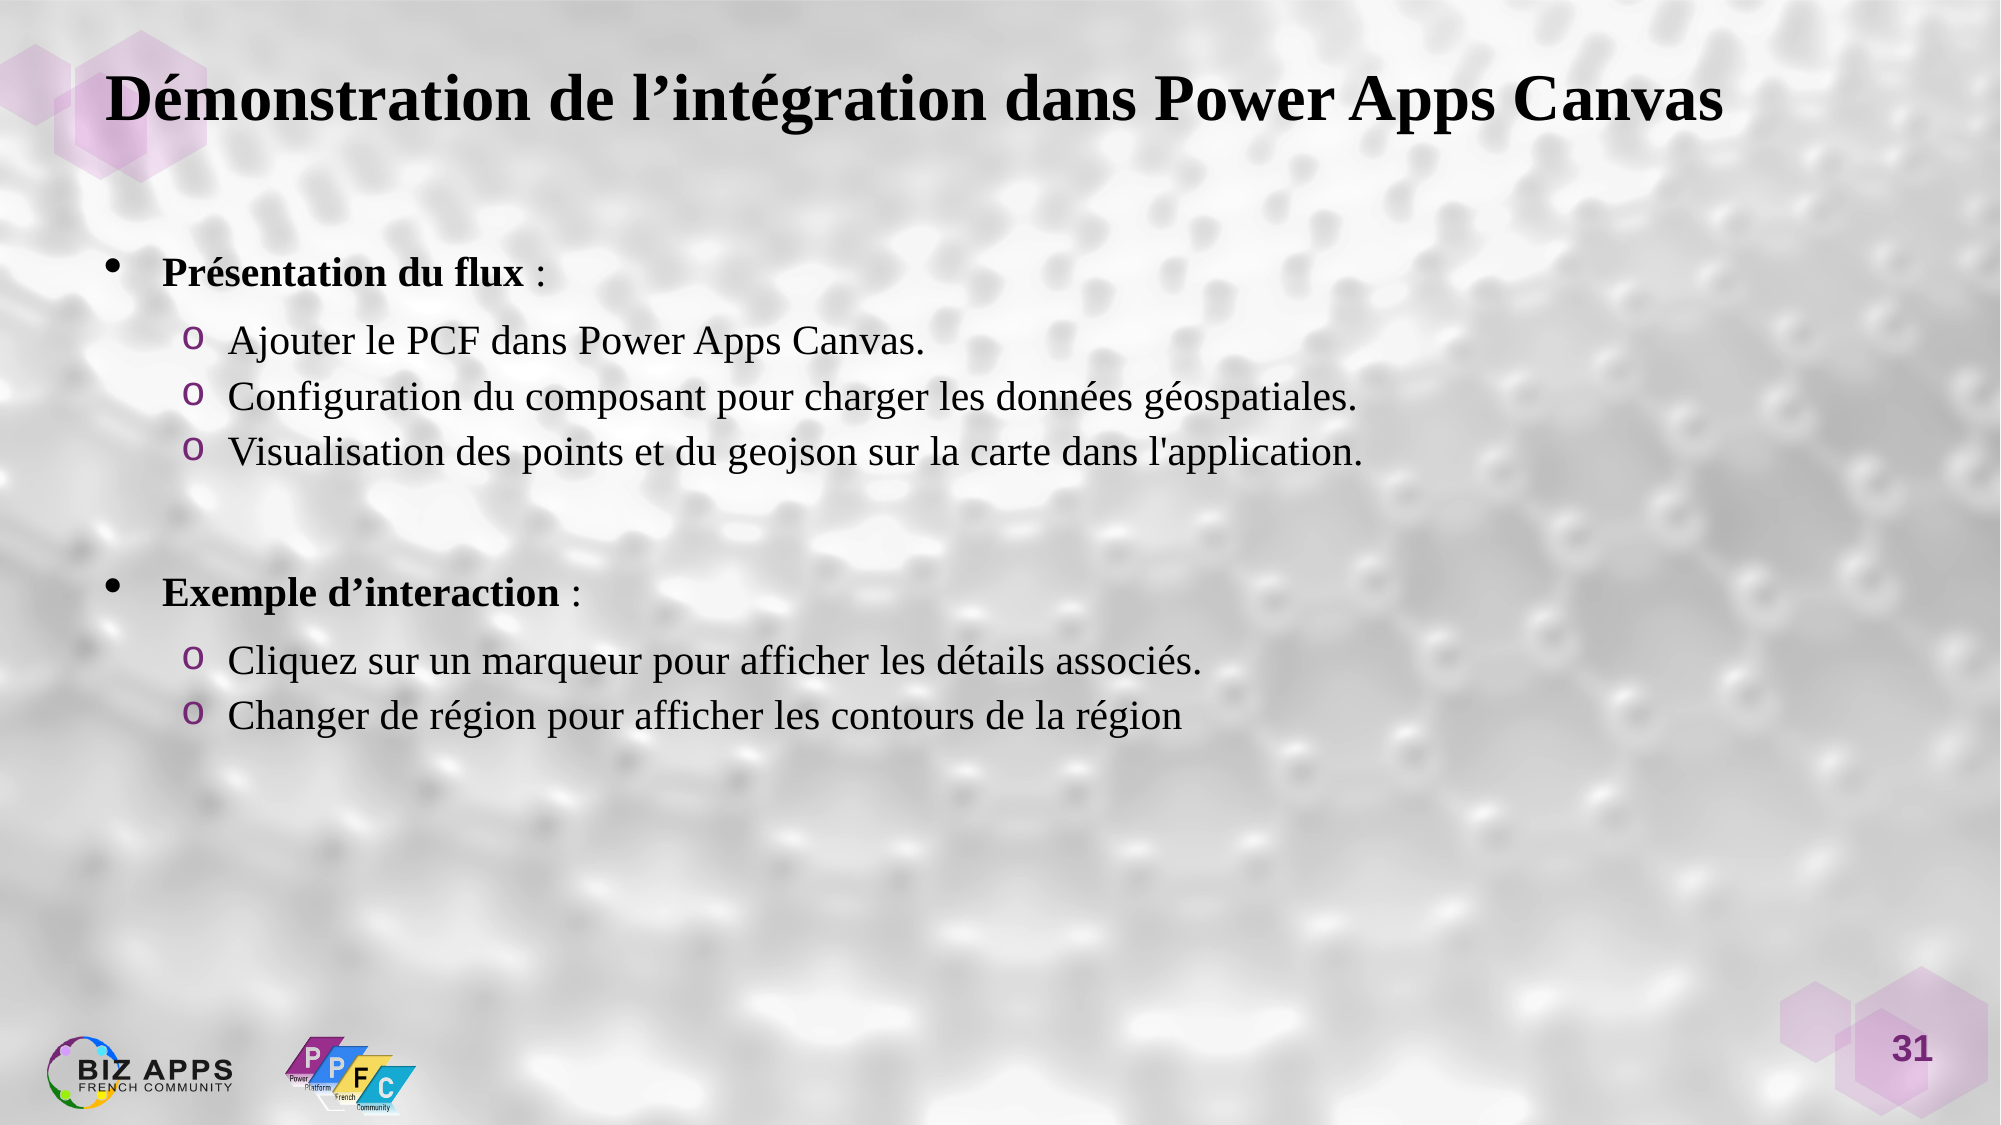

# Démonstration de l’intégration dans Power Apps Canvas
Présentation du flux :
Ajouter le PCF dans Power Apps Canvas.
Configuration du composant pour charger les données géospatiales.
Visualisation des points et du geojson sur la carte dans l'application.

Exemple d’interaction :
Cliquez sur un marqueur pour afficher les détails associés.
Changer de région pour afficher les contours de la région
31